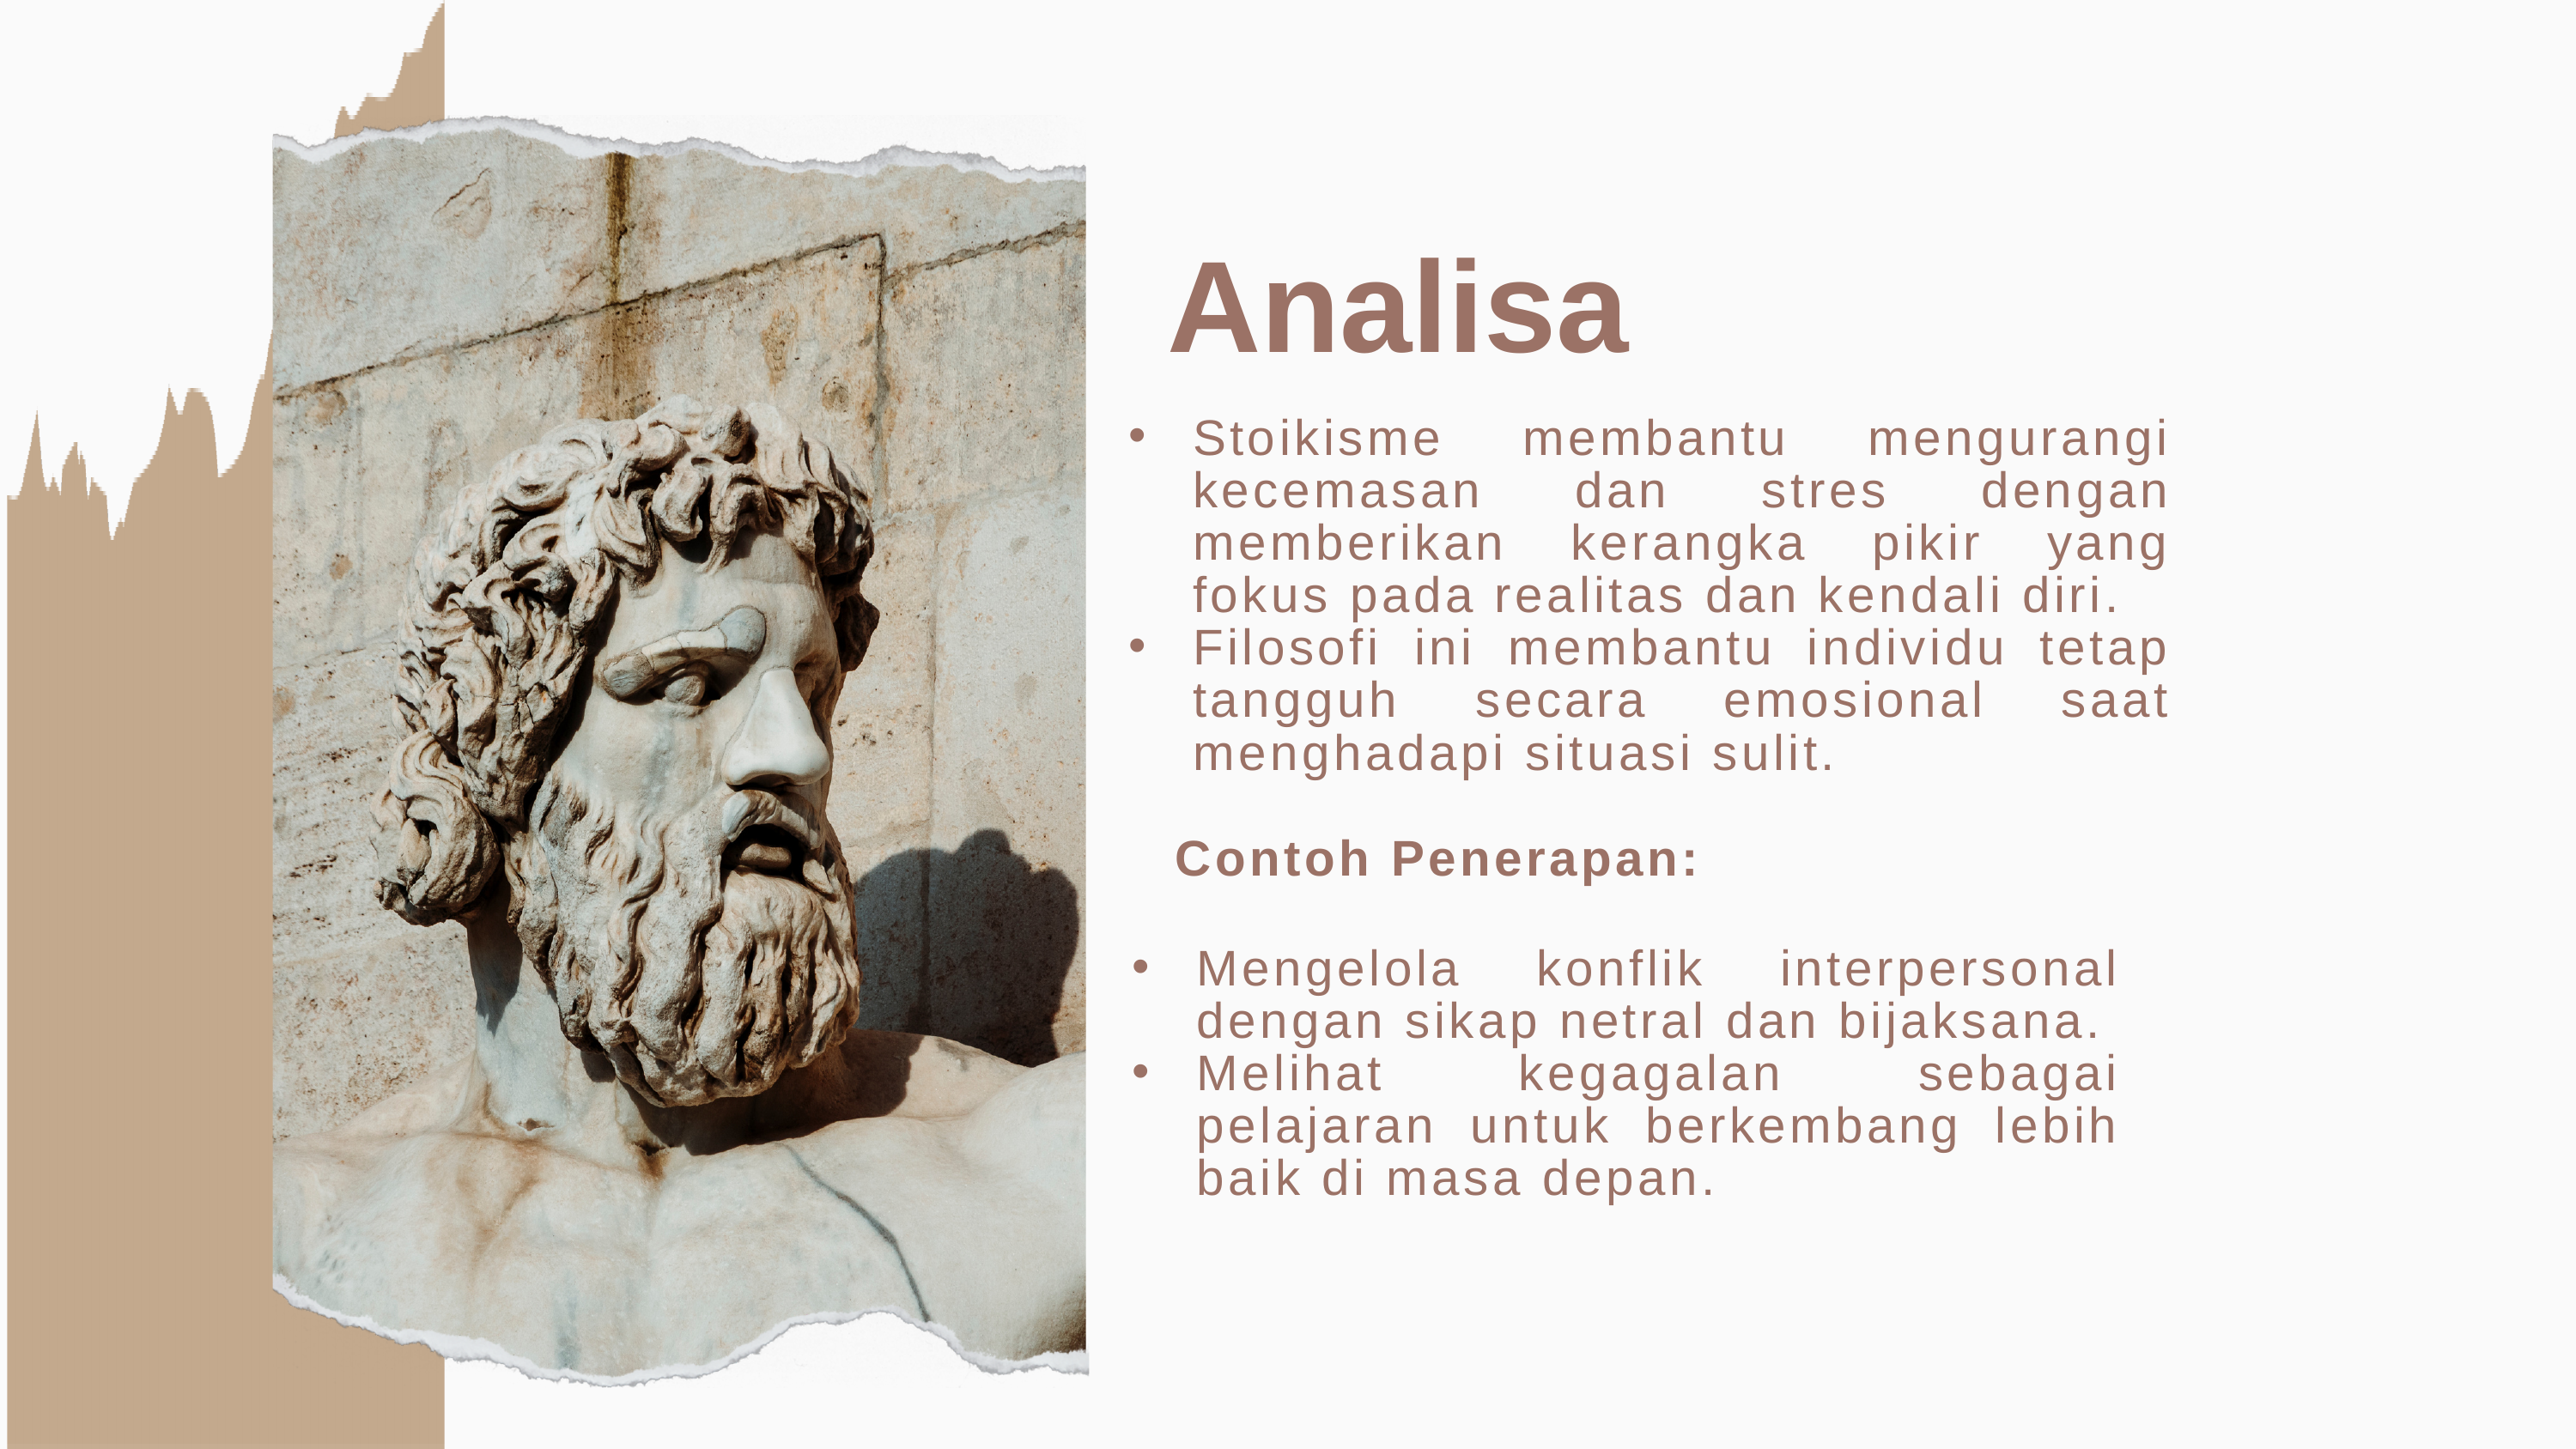

Analisa
Stoikisme membantu mengurangi kecemasan dan stres dengan memberikan kerangka pikir yang fokus pada realitas dan kendali diri.
Filosofi ini membantu individu tetap tangguh secara emosional saat menghadapi situasi sulit.

Contoh Penerapan:
Mengelola konflik interpersonal dengan sikap netral dan bijaksana.
Melihat kegagalan sebagai pelajaran untuk berkembang lebih baik di masa depan.